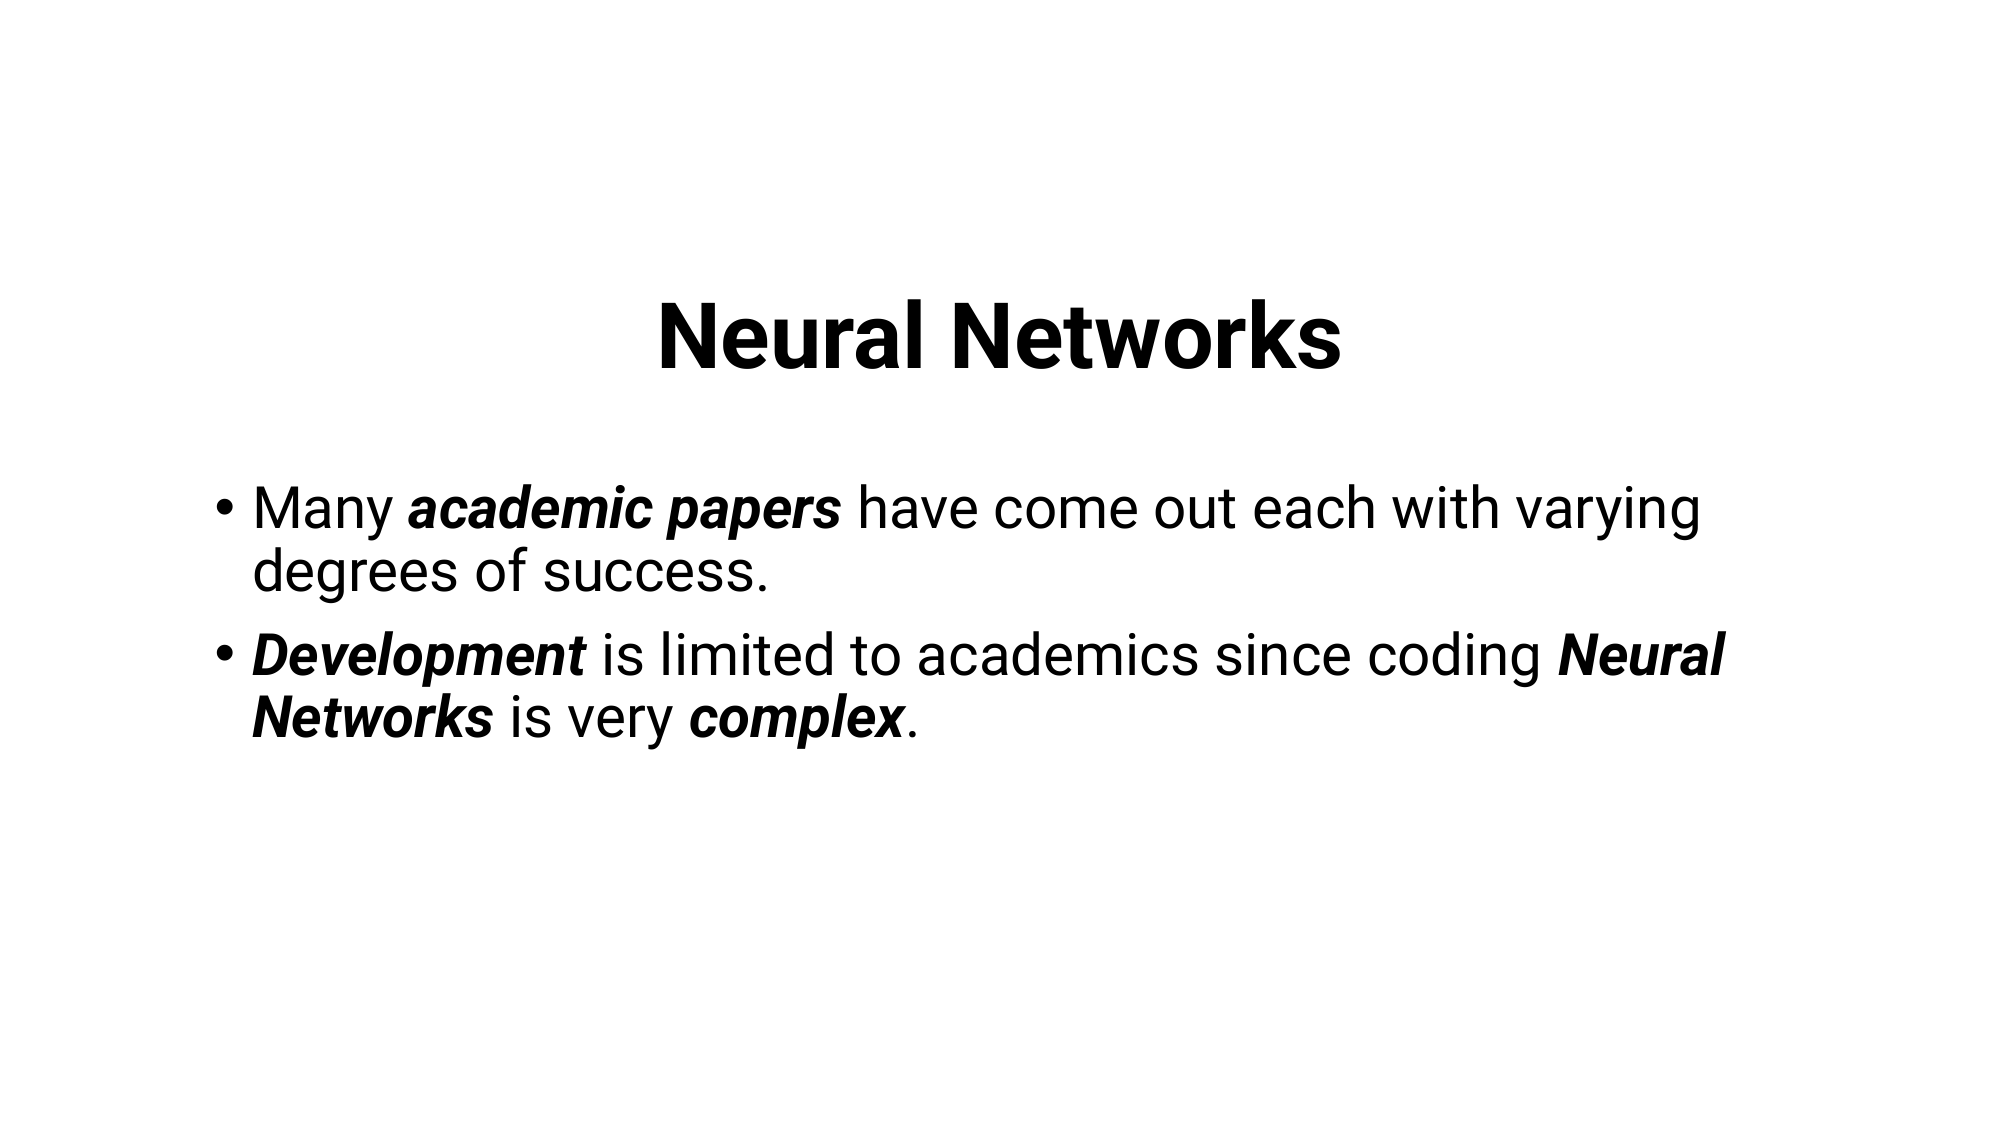

# Neural Networks
Many academic papers have come out each with varying degrees of success.
Development is limited to academics since coding Neural Networks is very complex.